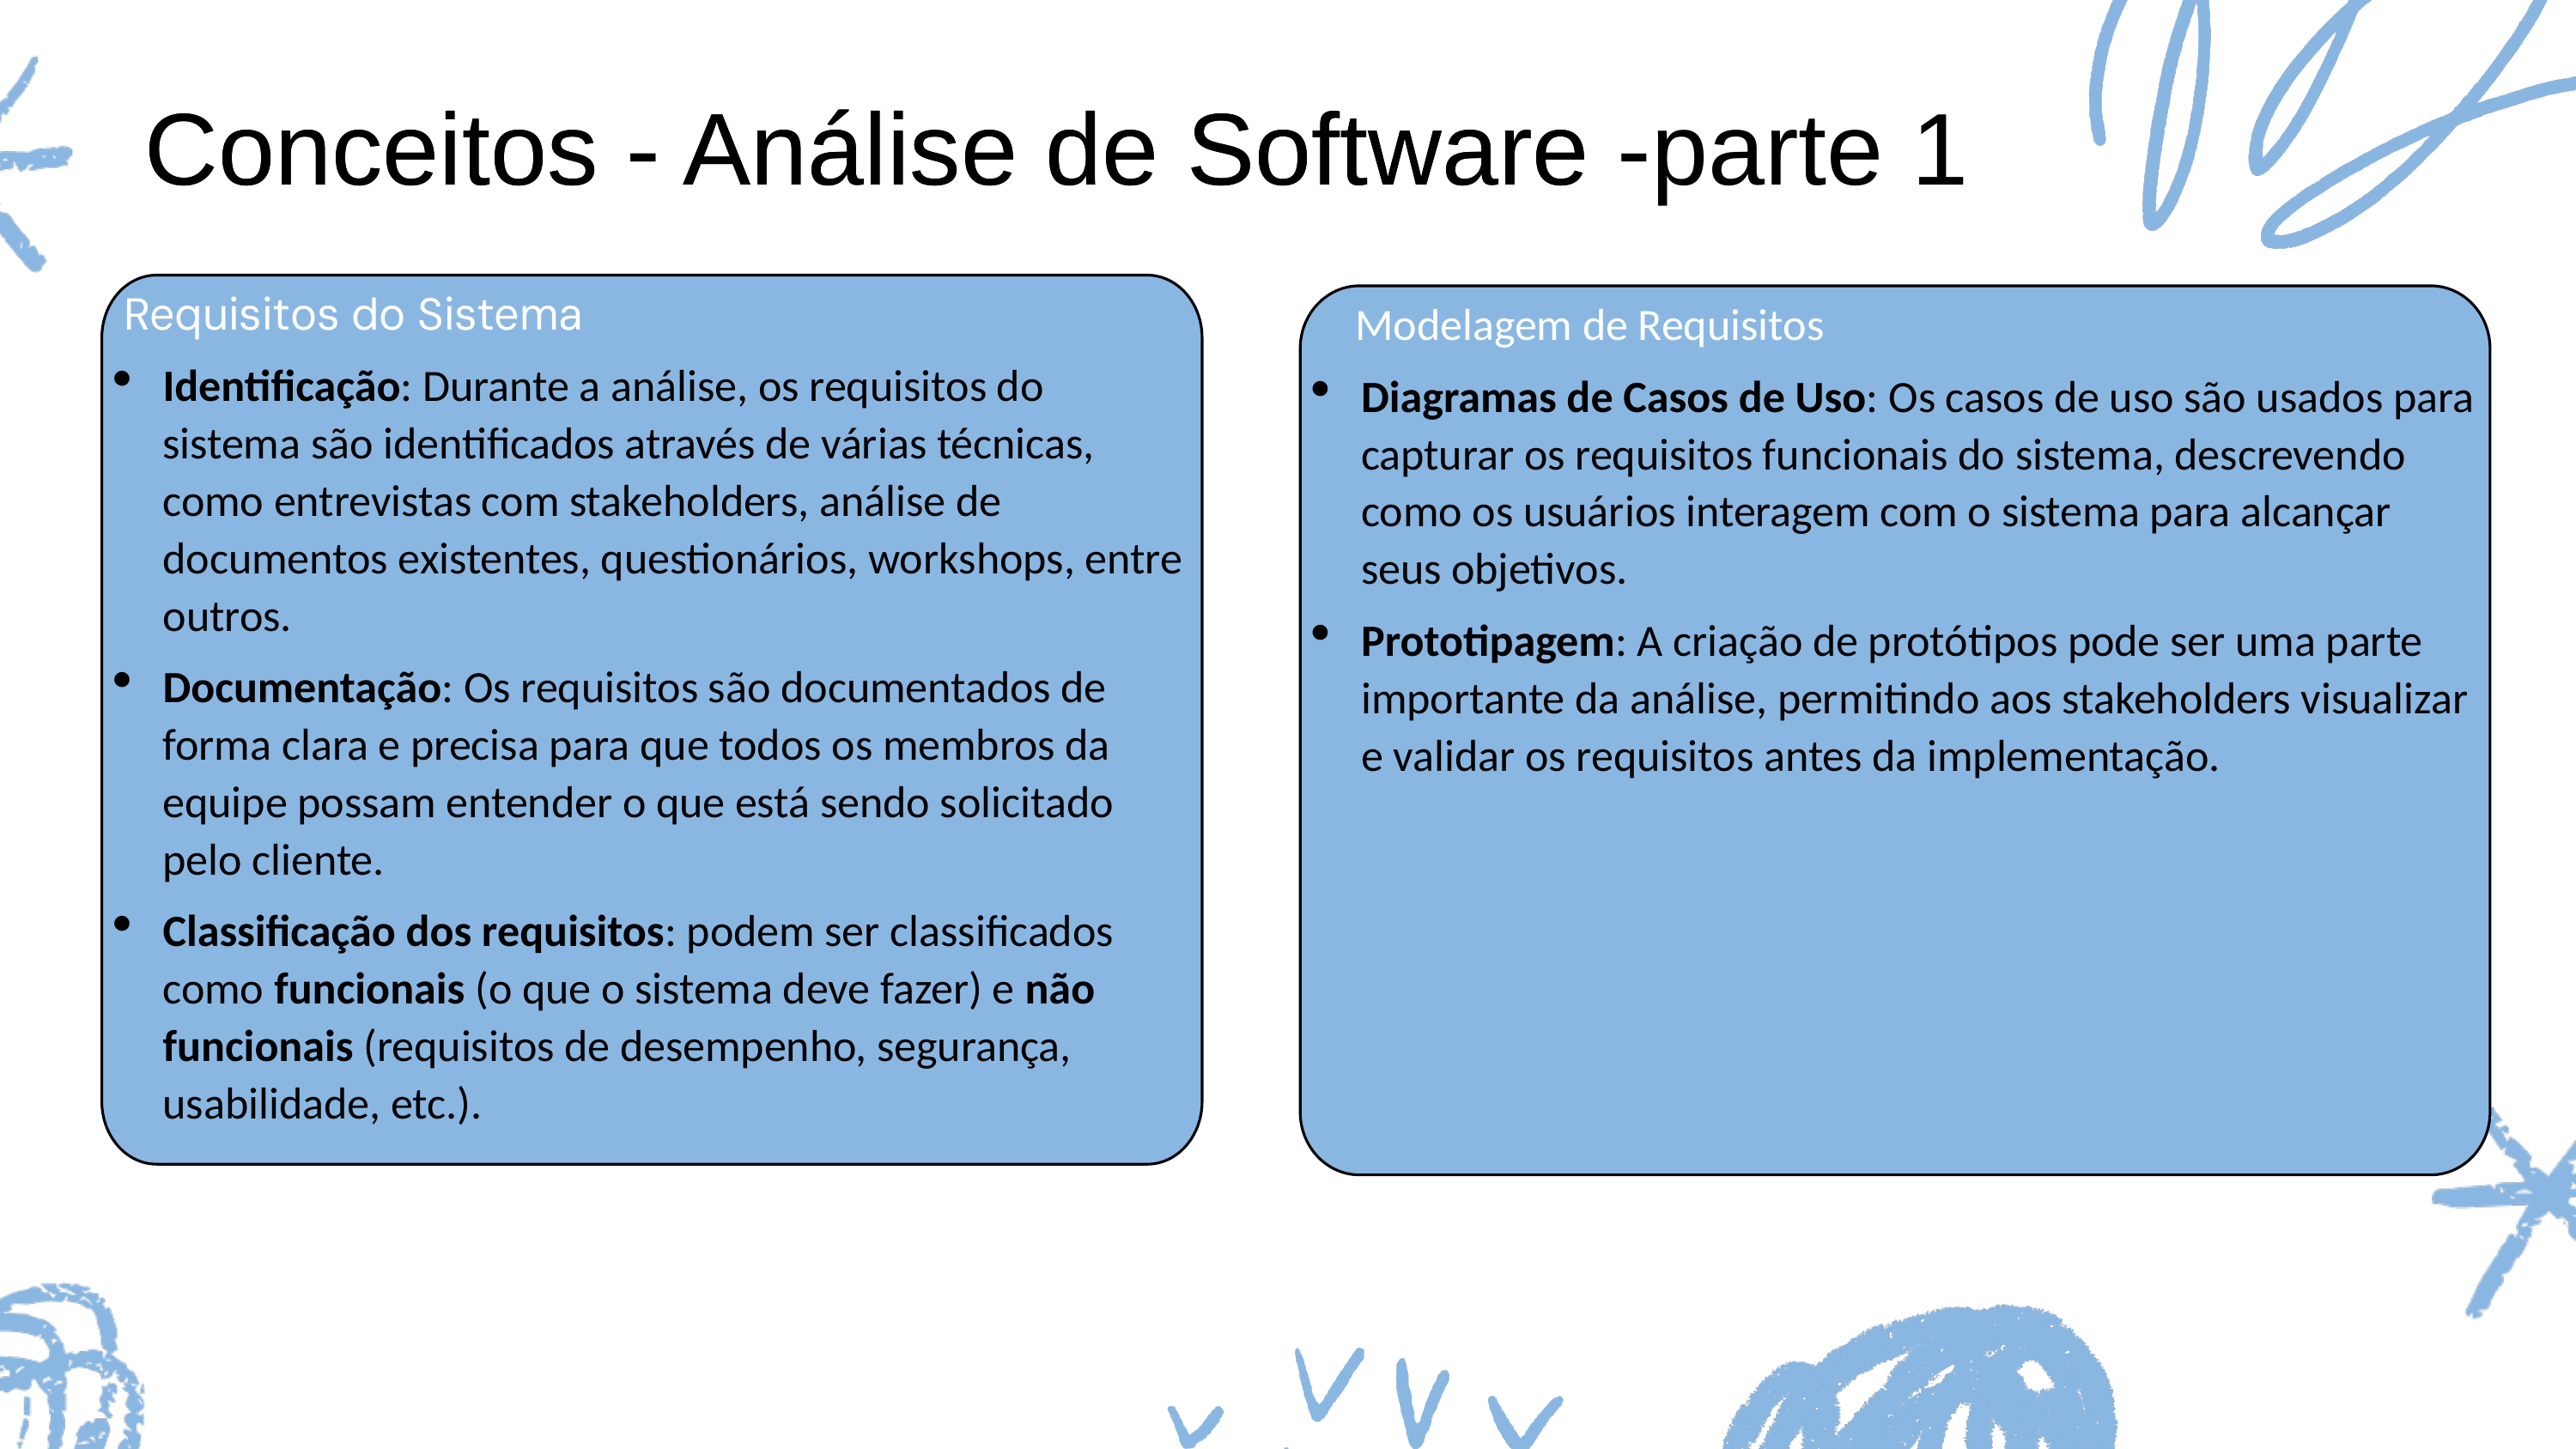

Modelagem de Requisitos
Diagramas de Casos de Uso: Os casos de uso são usados para capturar os requisitos funcionais do sistema, descrevendo como os usuários interagem com o sistema para alcançar seus objetivos.
Prototipagem: A criação de protótipos pode ser uma parte importante da análise, permitindo aos stakeholders visualizar e validar os requisitos antes da implementação.

 Requisitos do Sistema
Identificação: Durante a análise, os requisitos do sistema são identificados através de várias técnicas, como entrevistas com stakeholders, análise de documentos existentes, questionários, workshops, entre outros.
Documentação: Os requisitos são documentados de forma clara e precisa para que todos os membros da equipe possam entender o que está sendo solicitado pelo cliente.
Classificação dos requisitos: podem ser classificados como funcionais (o que o sistema deve fazer) e não funcionais (requisitos de desempenho, segurança, usabilidade, etc.).

Conceitos - Análise de Software
Conceitos - Análise de Software -parte 1